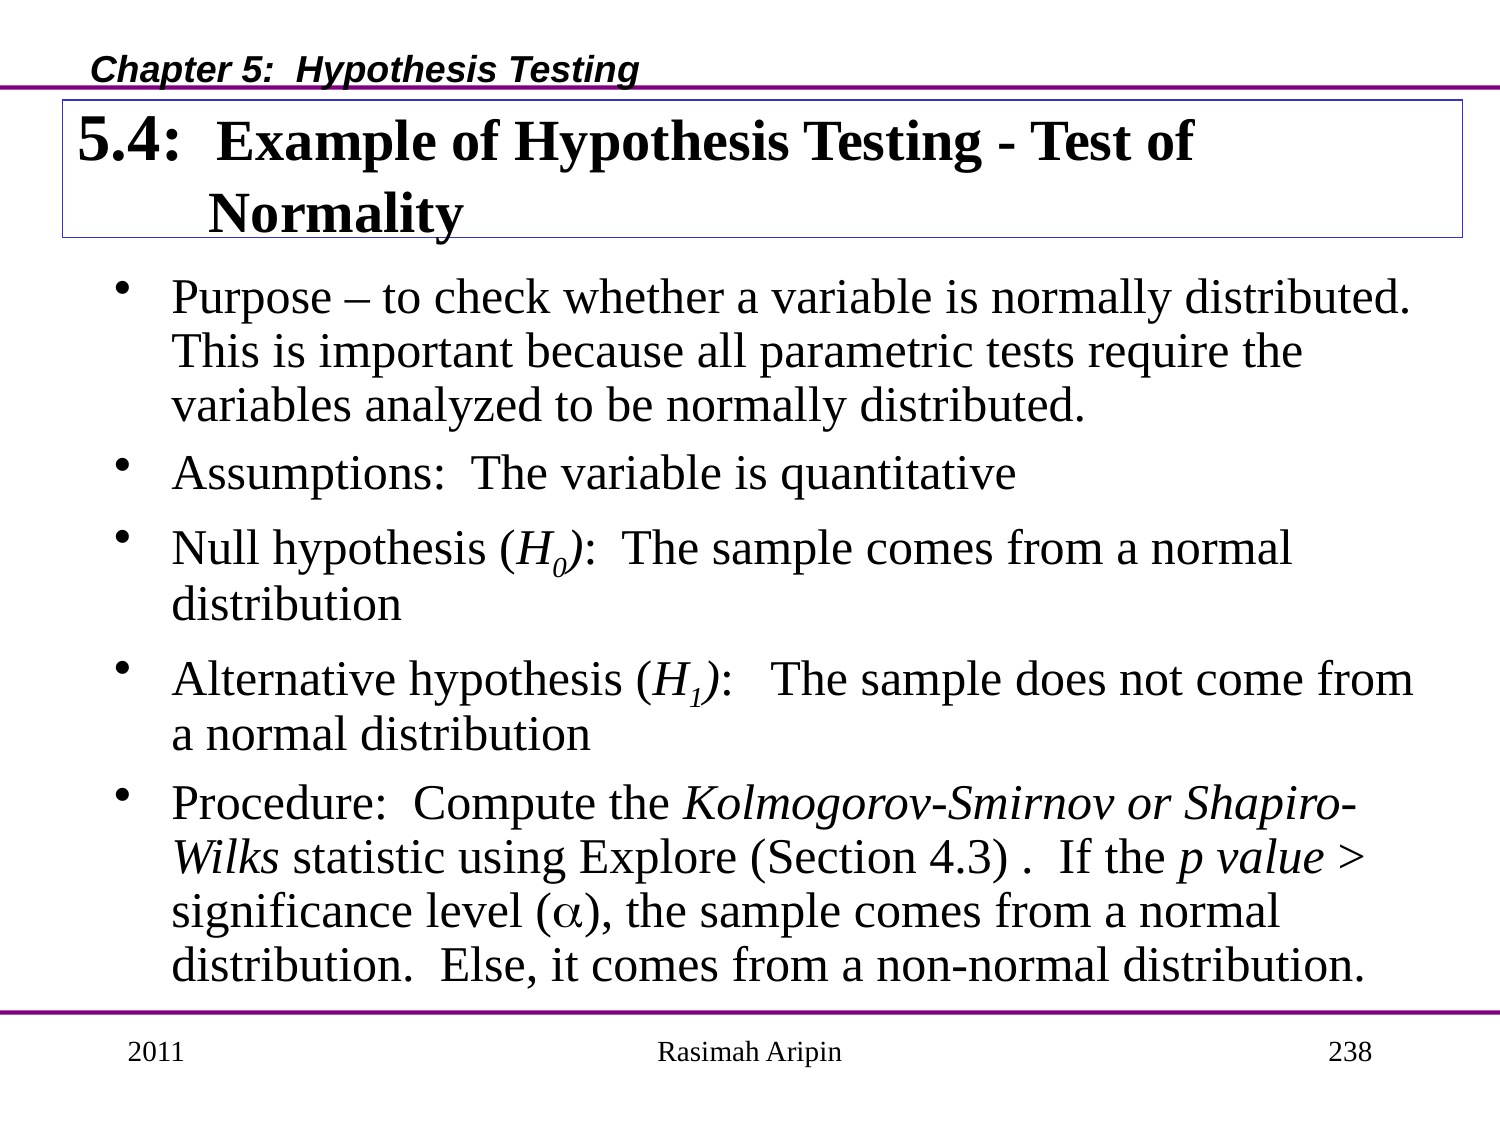

Chapter 5:  Hypothesis Testing
# 5.4:  Example of Hypothesis Testing - Test of Normality
Purpose – to check whether a variable is normally distributed.  This is important because all parametric tests require the variables analyzed to be normally distributed.
Assumptions:  The variable is quantitative
Null hypothesis (H0):  The sample comes from a normal distribution
Alternative hypothesis (H1):   The sample does not come from a normal distribution
Procedure:  Compute the Kolmogorov-Smirnov or Shapiro-Wilks statistic using Explore (Section 4.3) .  If the p value > significance level (α), the sample comes from a normal distribution.  Else, it comes from a non-normal distribution.
2011
Rasimah Aripin
238